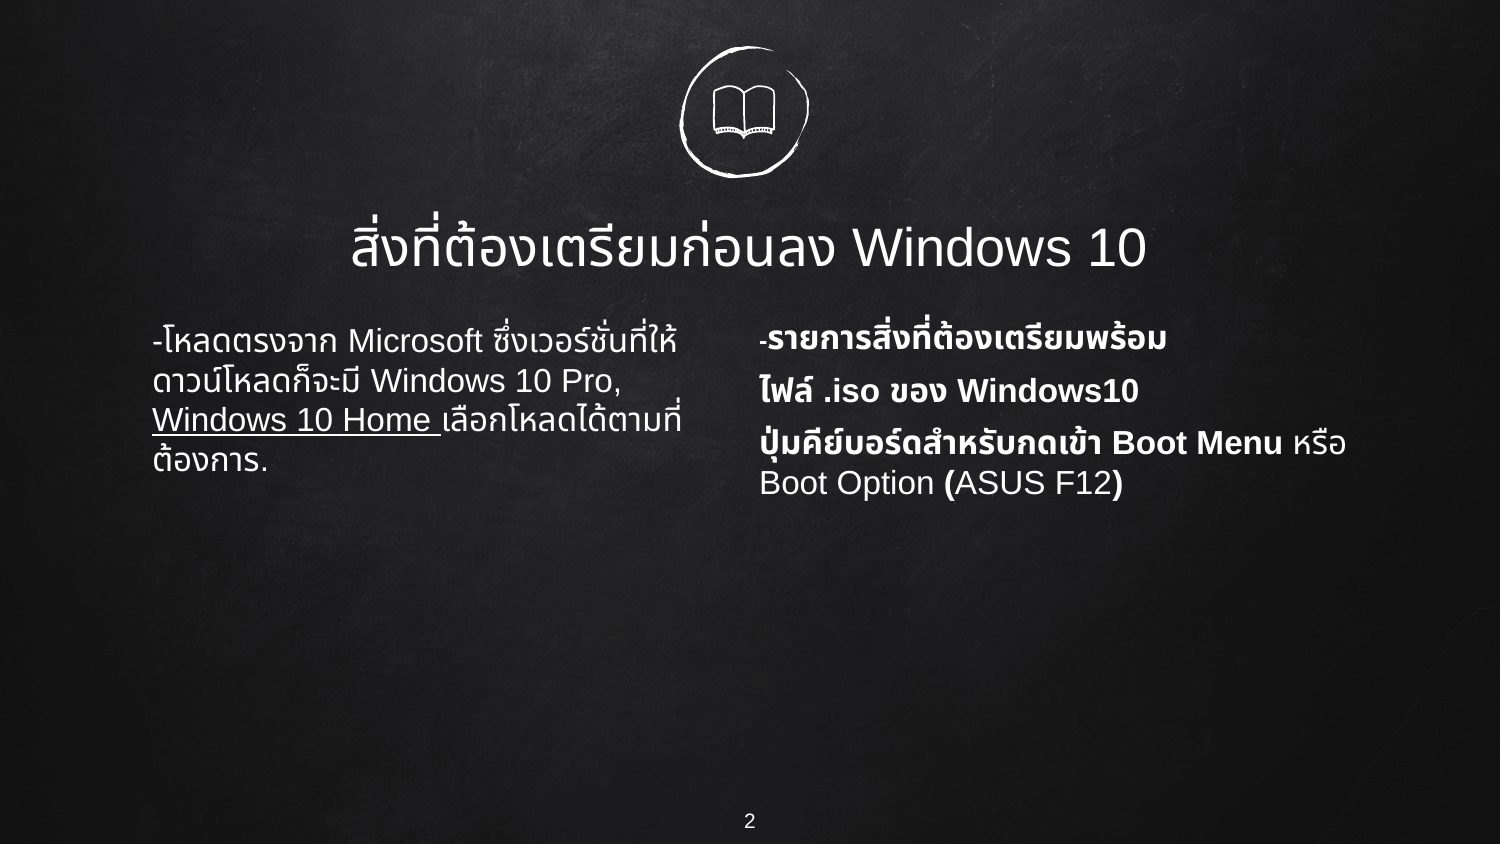

# สิ่งที่ต้องเตรียมก่อนลง Windows 10
-รายการสิ่งที่ต้องเตรียมพร้อม
ไฟล์ .iso ของ Windows10
ปุ่มคีย์บอร์ดสำหรับกดเข้า Boot Menu หรือ Boot Option (ASUS F12)
-โหลดตรงจาก Microsoft ซึ่งเวอร์ชั่นที่ให้ดาวน์โหลดก็จะมี Windows 10 Pro, Windows 10 Home เลือกโหลดได้ตามที่ต้องการ.

2